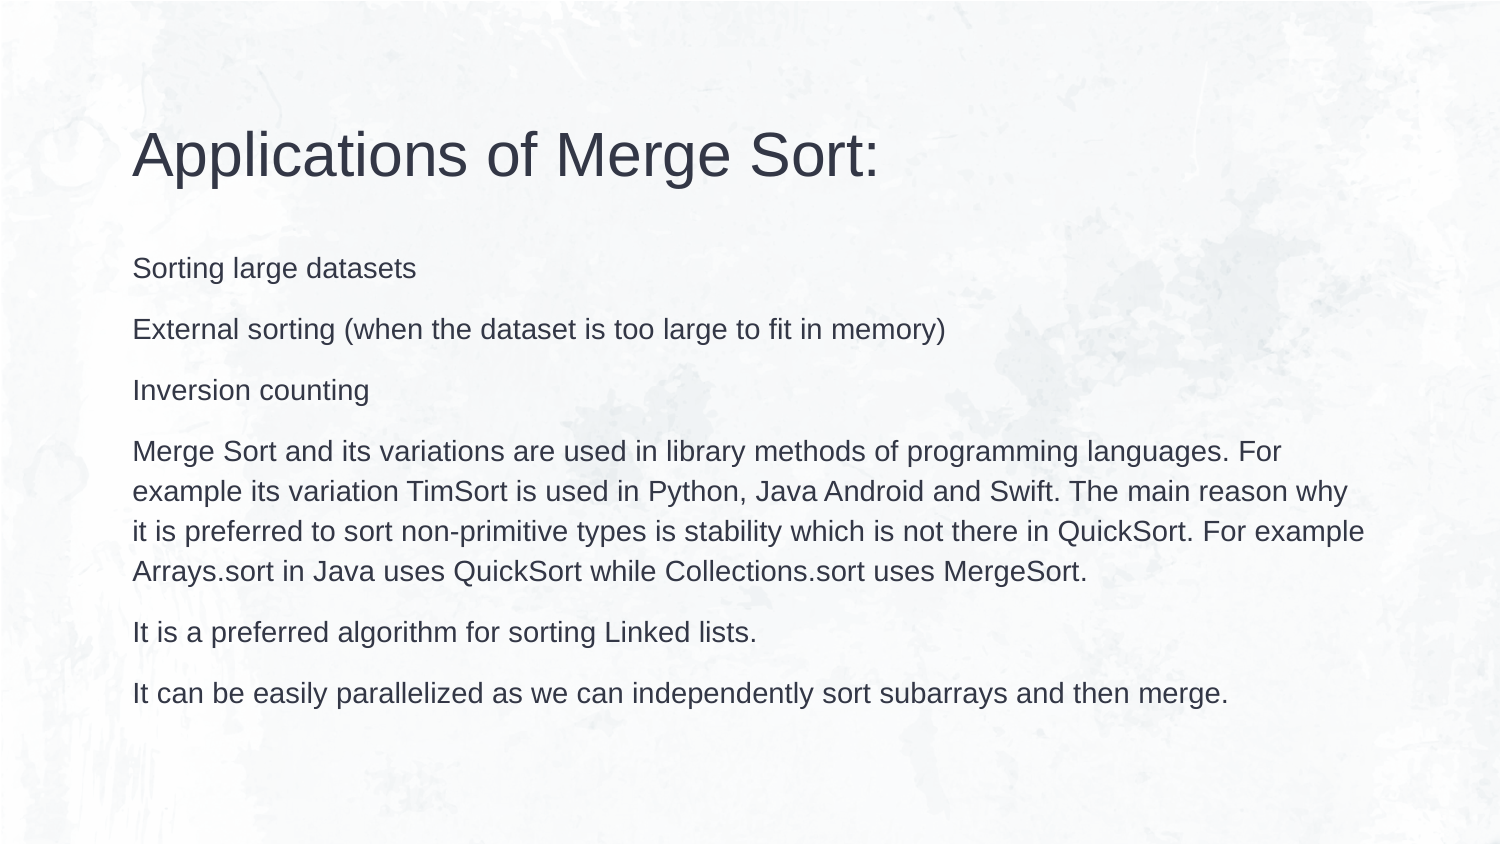

# Applications of Merge Sort:

Sorting large datasets
External sorting (when the dataset is too large to fit in memory)
Inversion counting
Merge Sort and its variations are used in library methods of programming languages. For example its variation TimSort is used in Python, Java Android and Swift. The main reason why it is preferred to sort non-primitive types is stability which is not there in QuickSort. For example Arrays.sort in Java uses QuickSort while Collections.sort uses MergeSort.
It is a preferred algorithm for sorting Linked lists.
It can be easily parallelized as we can independently sort subarrays and then merge.